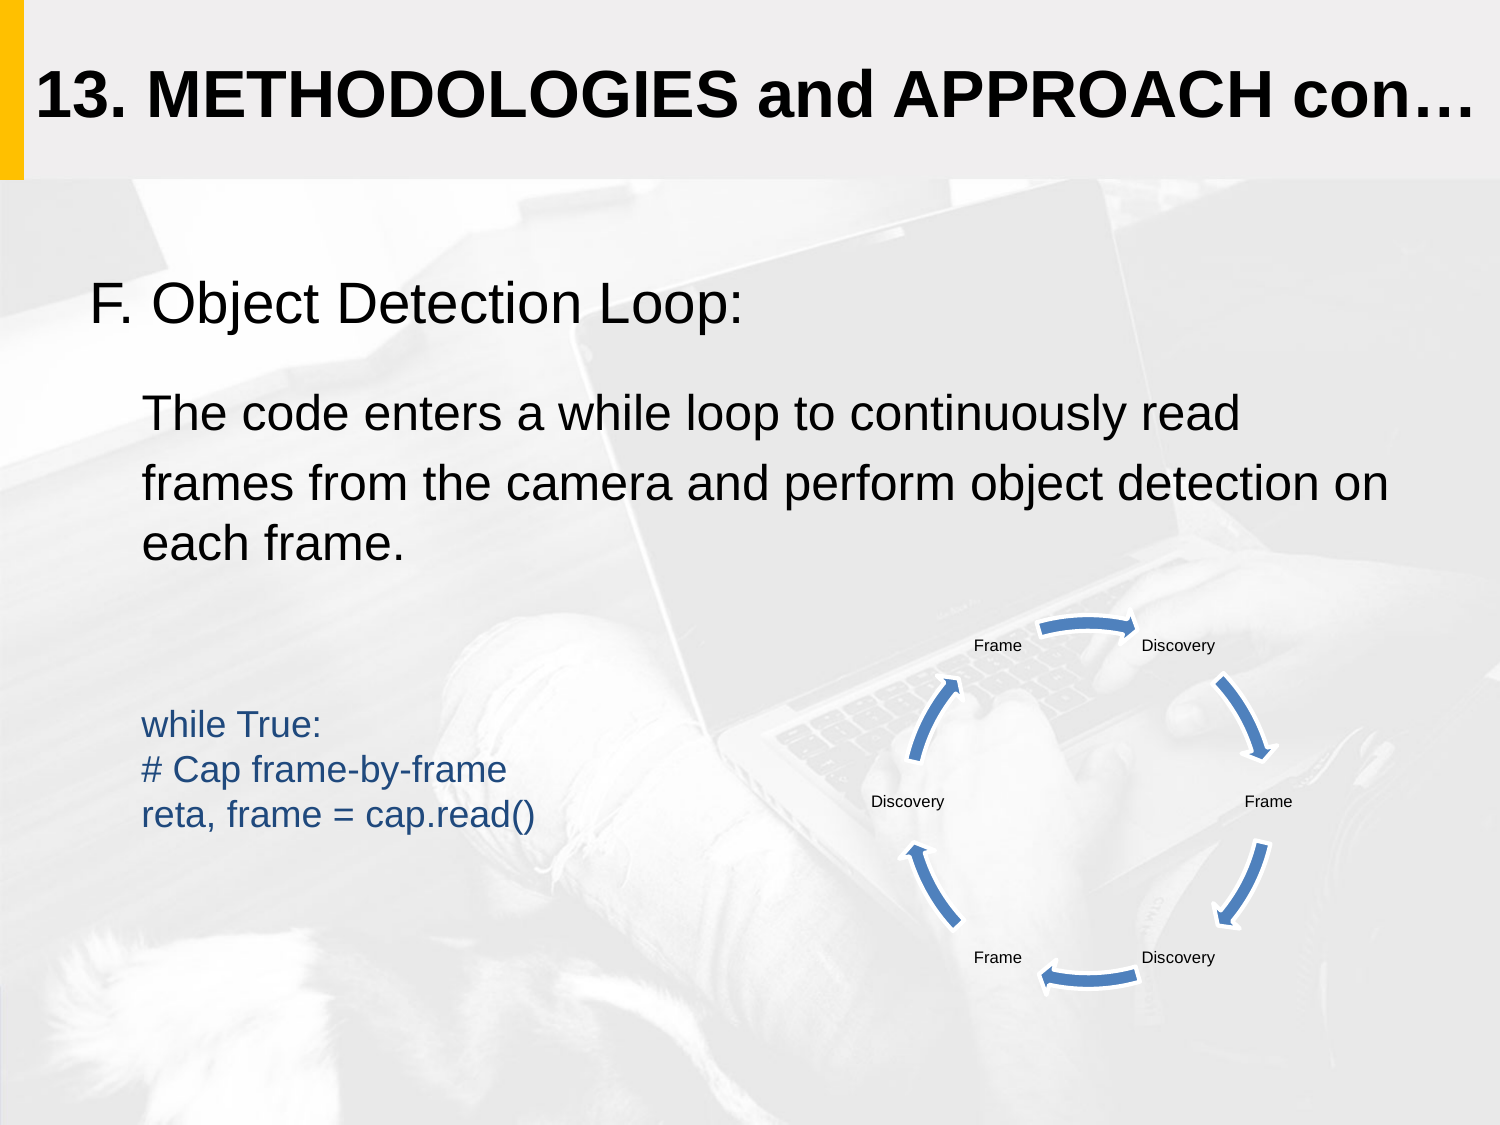

# 13. METHODOLOGIES and APPROACH con…
F. Object Detection Loop:
The code enters a while loop to continuously read
frames from the camera and perform object detection on each frame.
Discovery
Frame
Discovery
Frame
Discovery
Frame
while True:
# Cap frame-by-frame
reta, frame = cap.read()